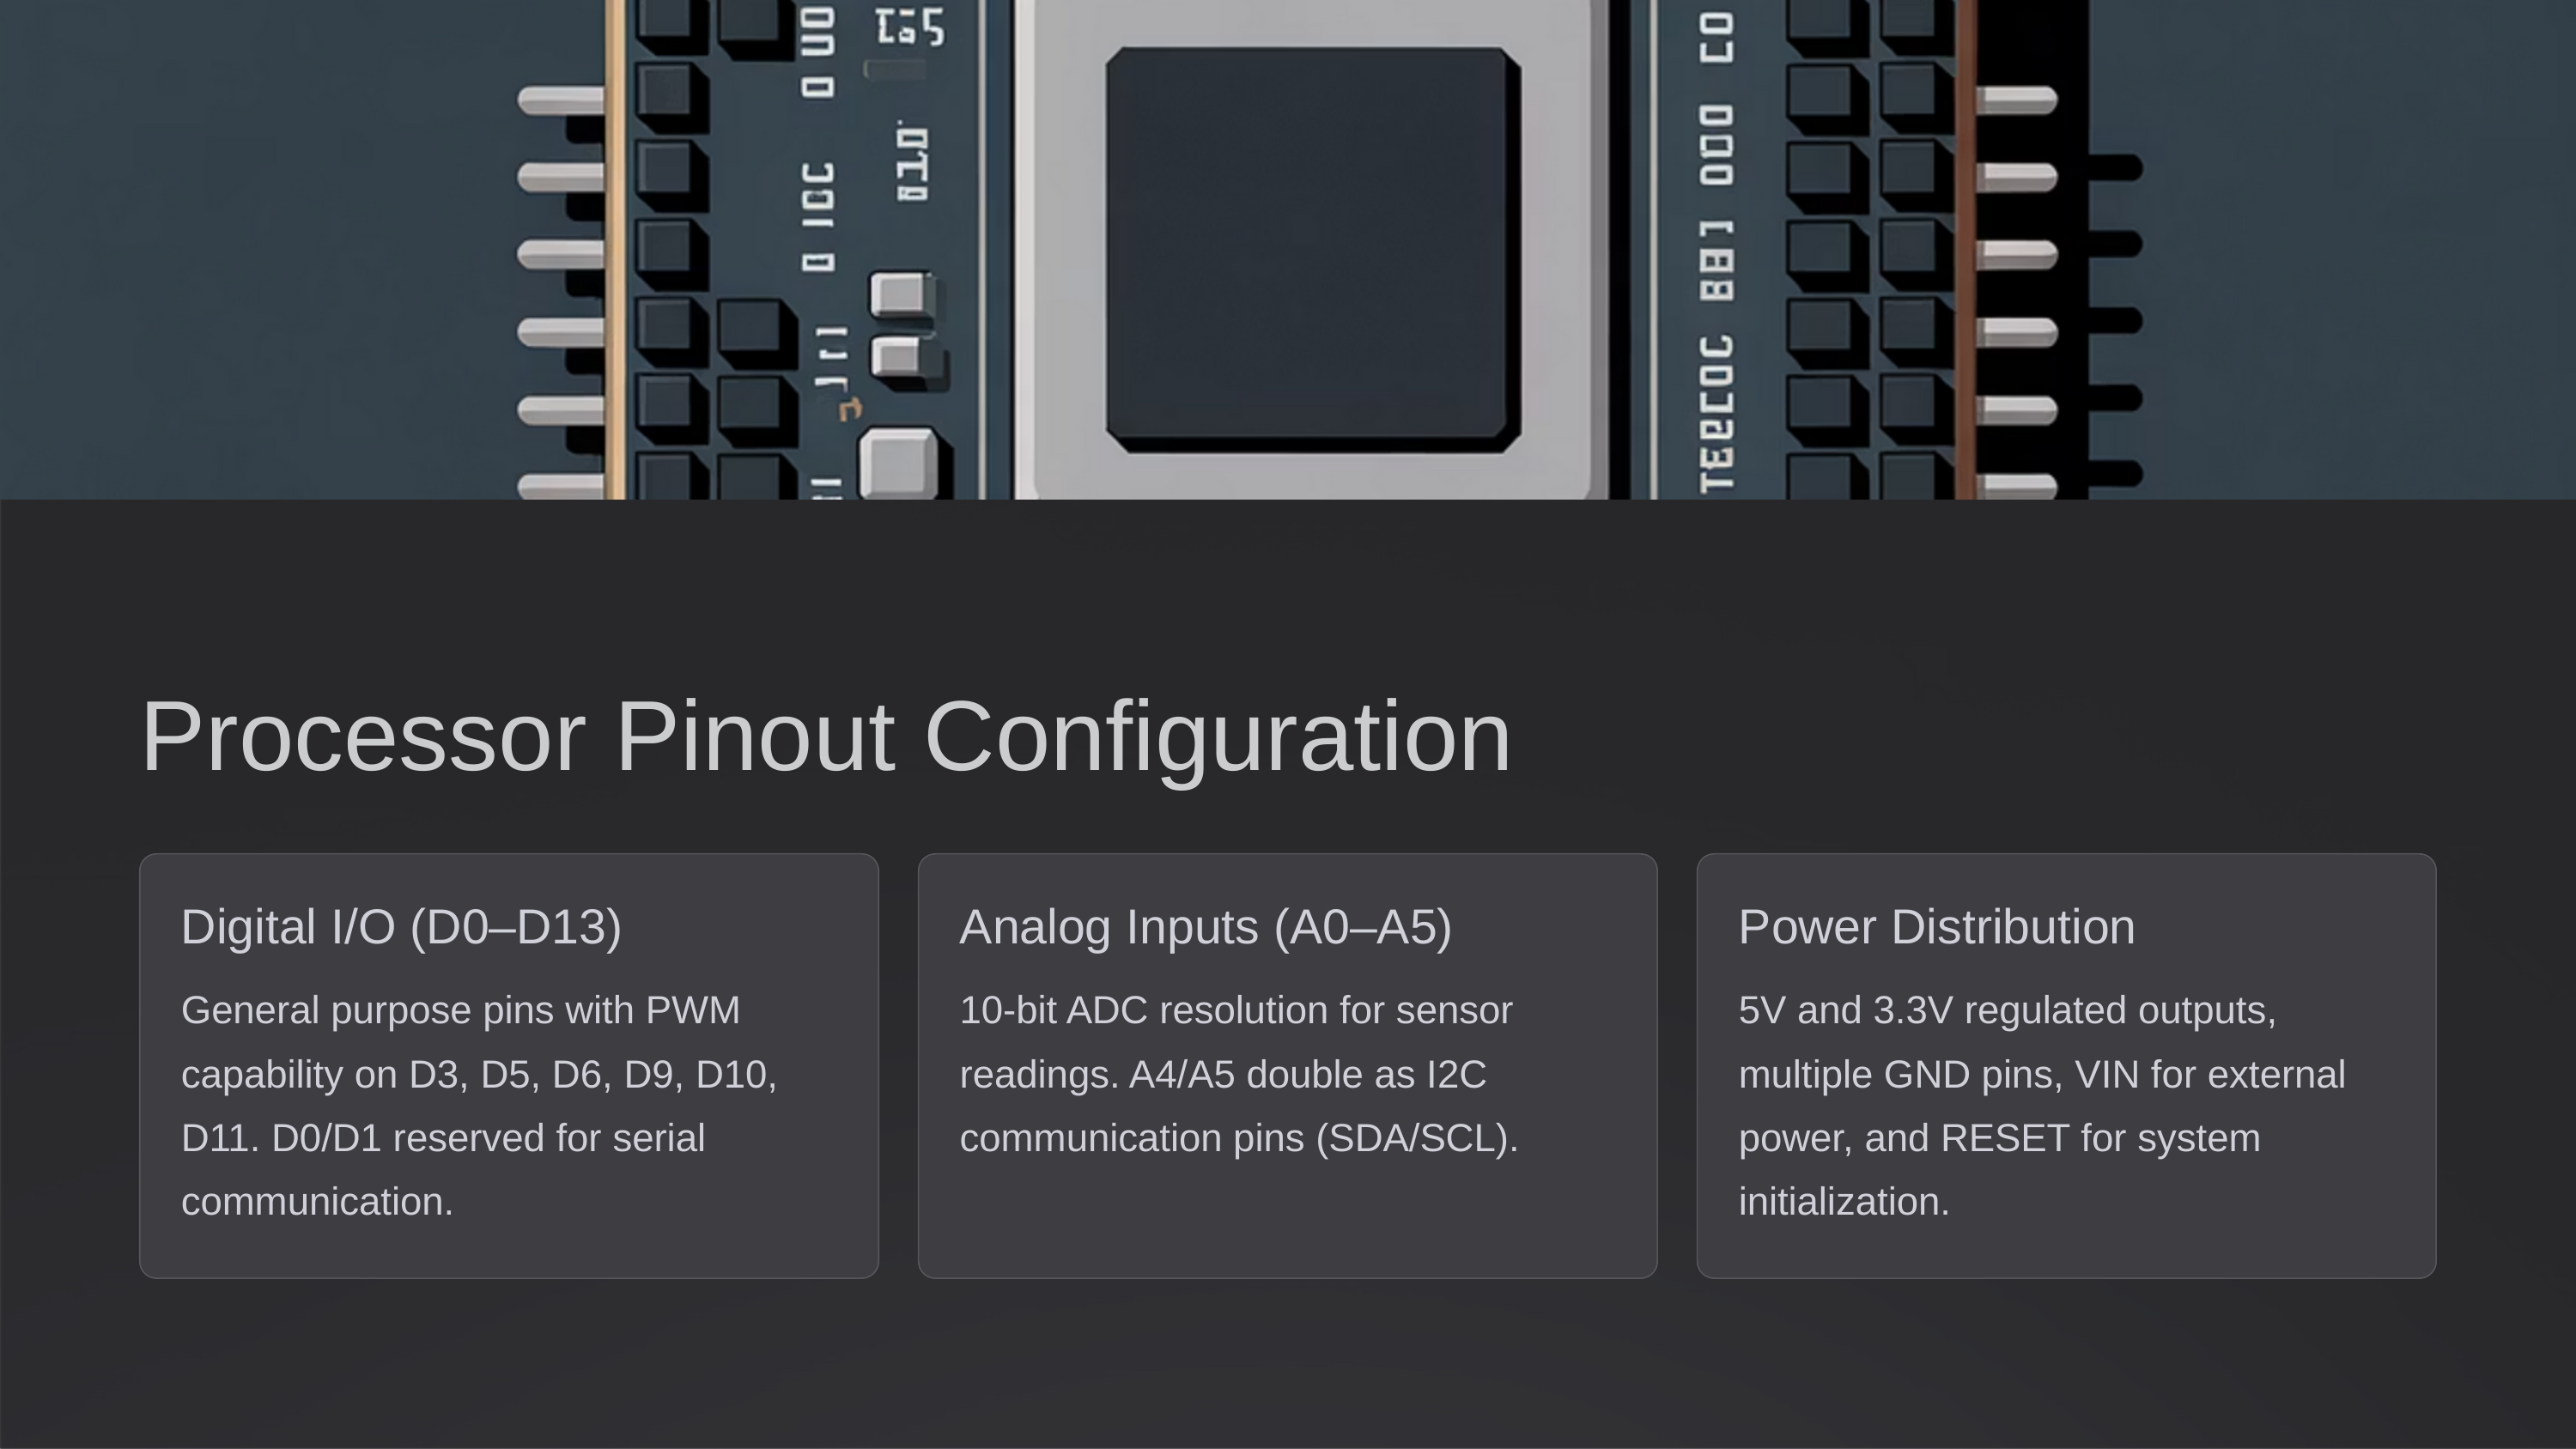

Processor Pinout Configuration

Digital I/O (D0–D13)
Analog Inputs (A0–A5)
Power Distribution
General purpose pins with PWM capability on D3, D5, D6, D9, D10, D11. D0/D1 reserved for serial communication.
10-bit ADC resolution for sensor readings. A4/A5 double as I2C communication pins (SDA/SCL).
5V and 3.3V regulated outputs, multiple GND pins, VIN for external power, and RESET for system initialization.